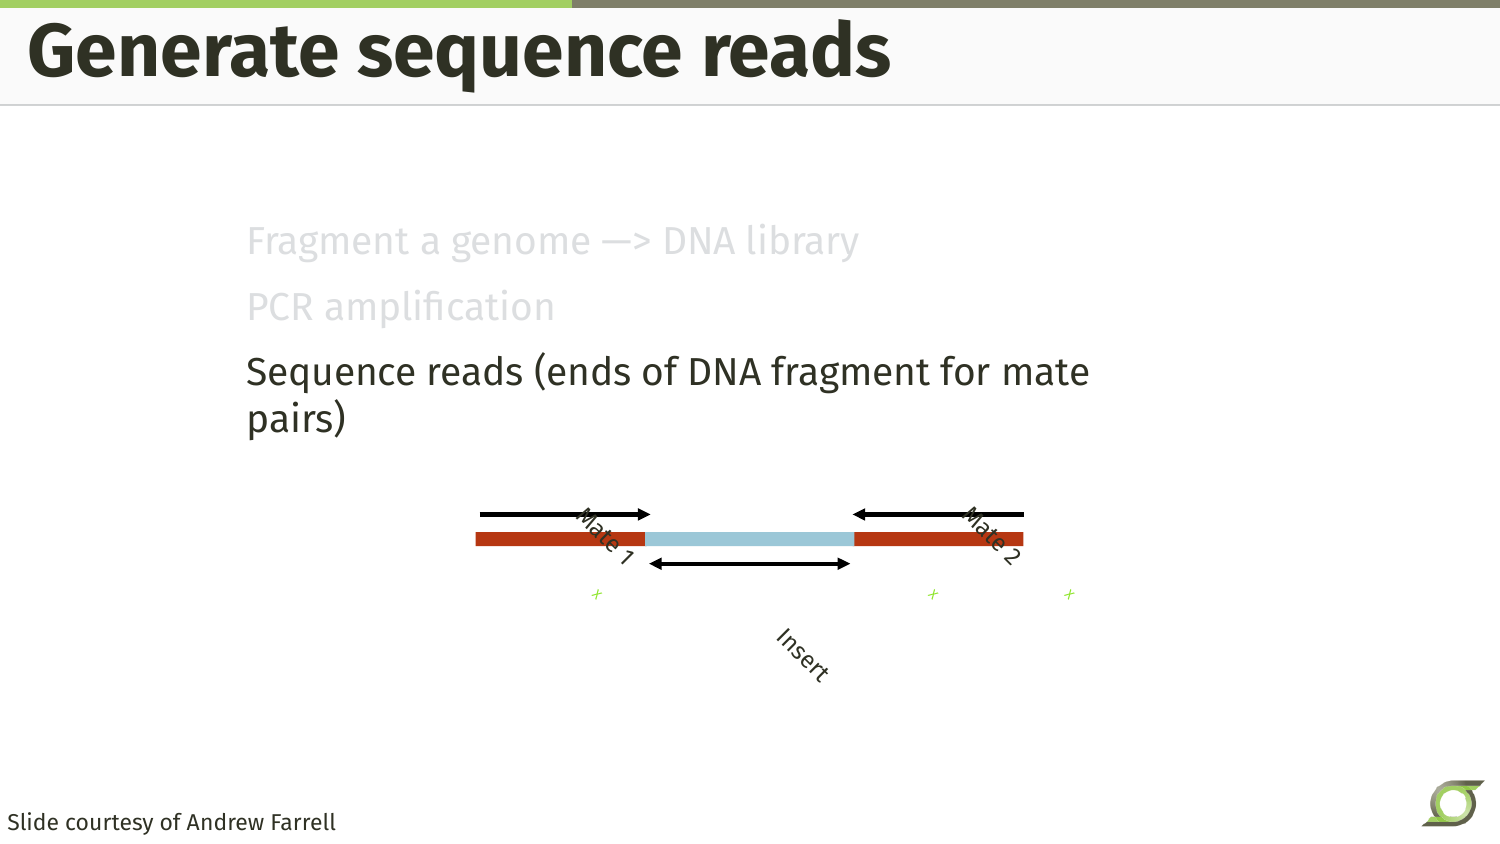

# Generate sequence reads
Fragment a genome —> DNA library
PCR amplification
Sequence reads (ends of DNA fragment for mate pairs)
Mate 1
Mate 2

Insert
X
X
X
Slide courtesy of Andrew Farrell